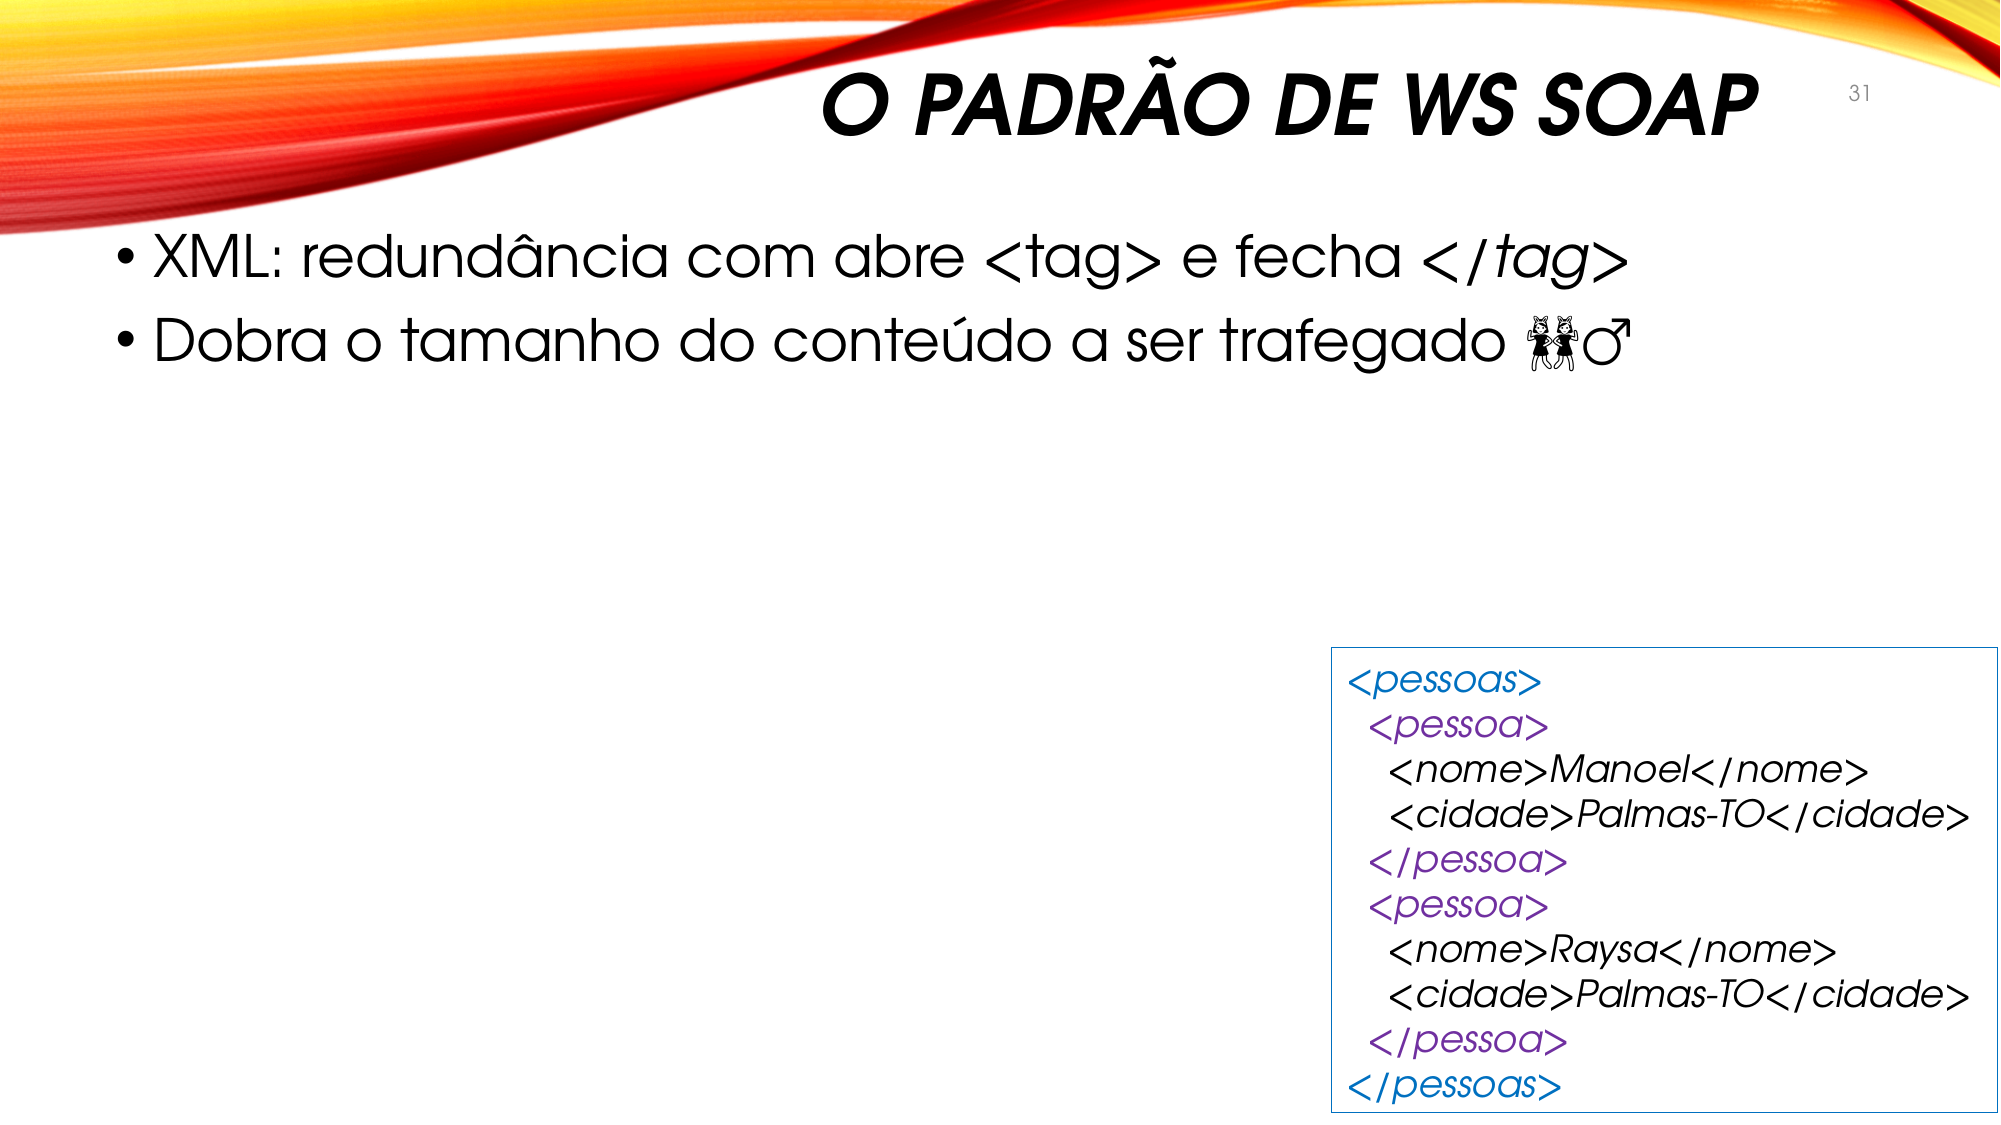

# O padrão de ws soap
31
XML: redundância com abre <tag> e fecha </tag>
Dobra o tamanho do conteúdo a ser trafegado 👯‍♂️
<pessoas>
  <pessoa>
    <nome>Manoel</nome>
    <cidade>Palmas-TO</cidade>
  </pessoa>
  <pessoa>
    <nome>Raysa</nome>
    <cidade>Palmas-TO</cidade>
  </pessoa>
</pessoas>